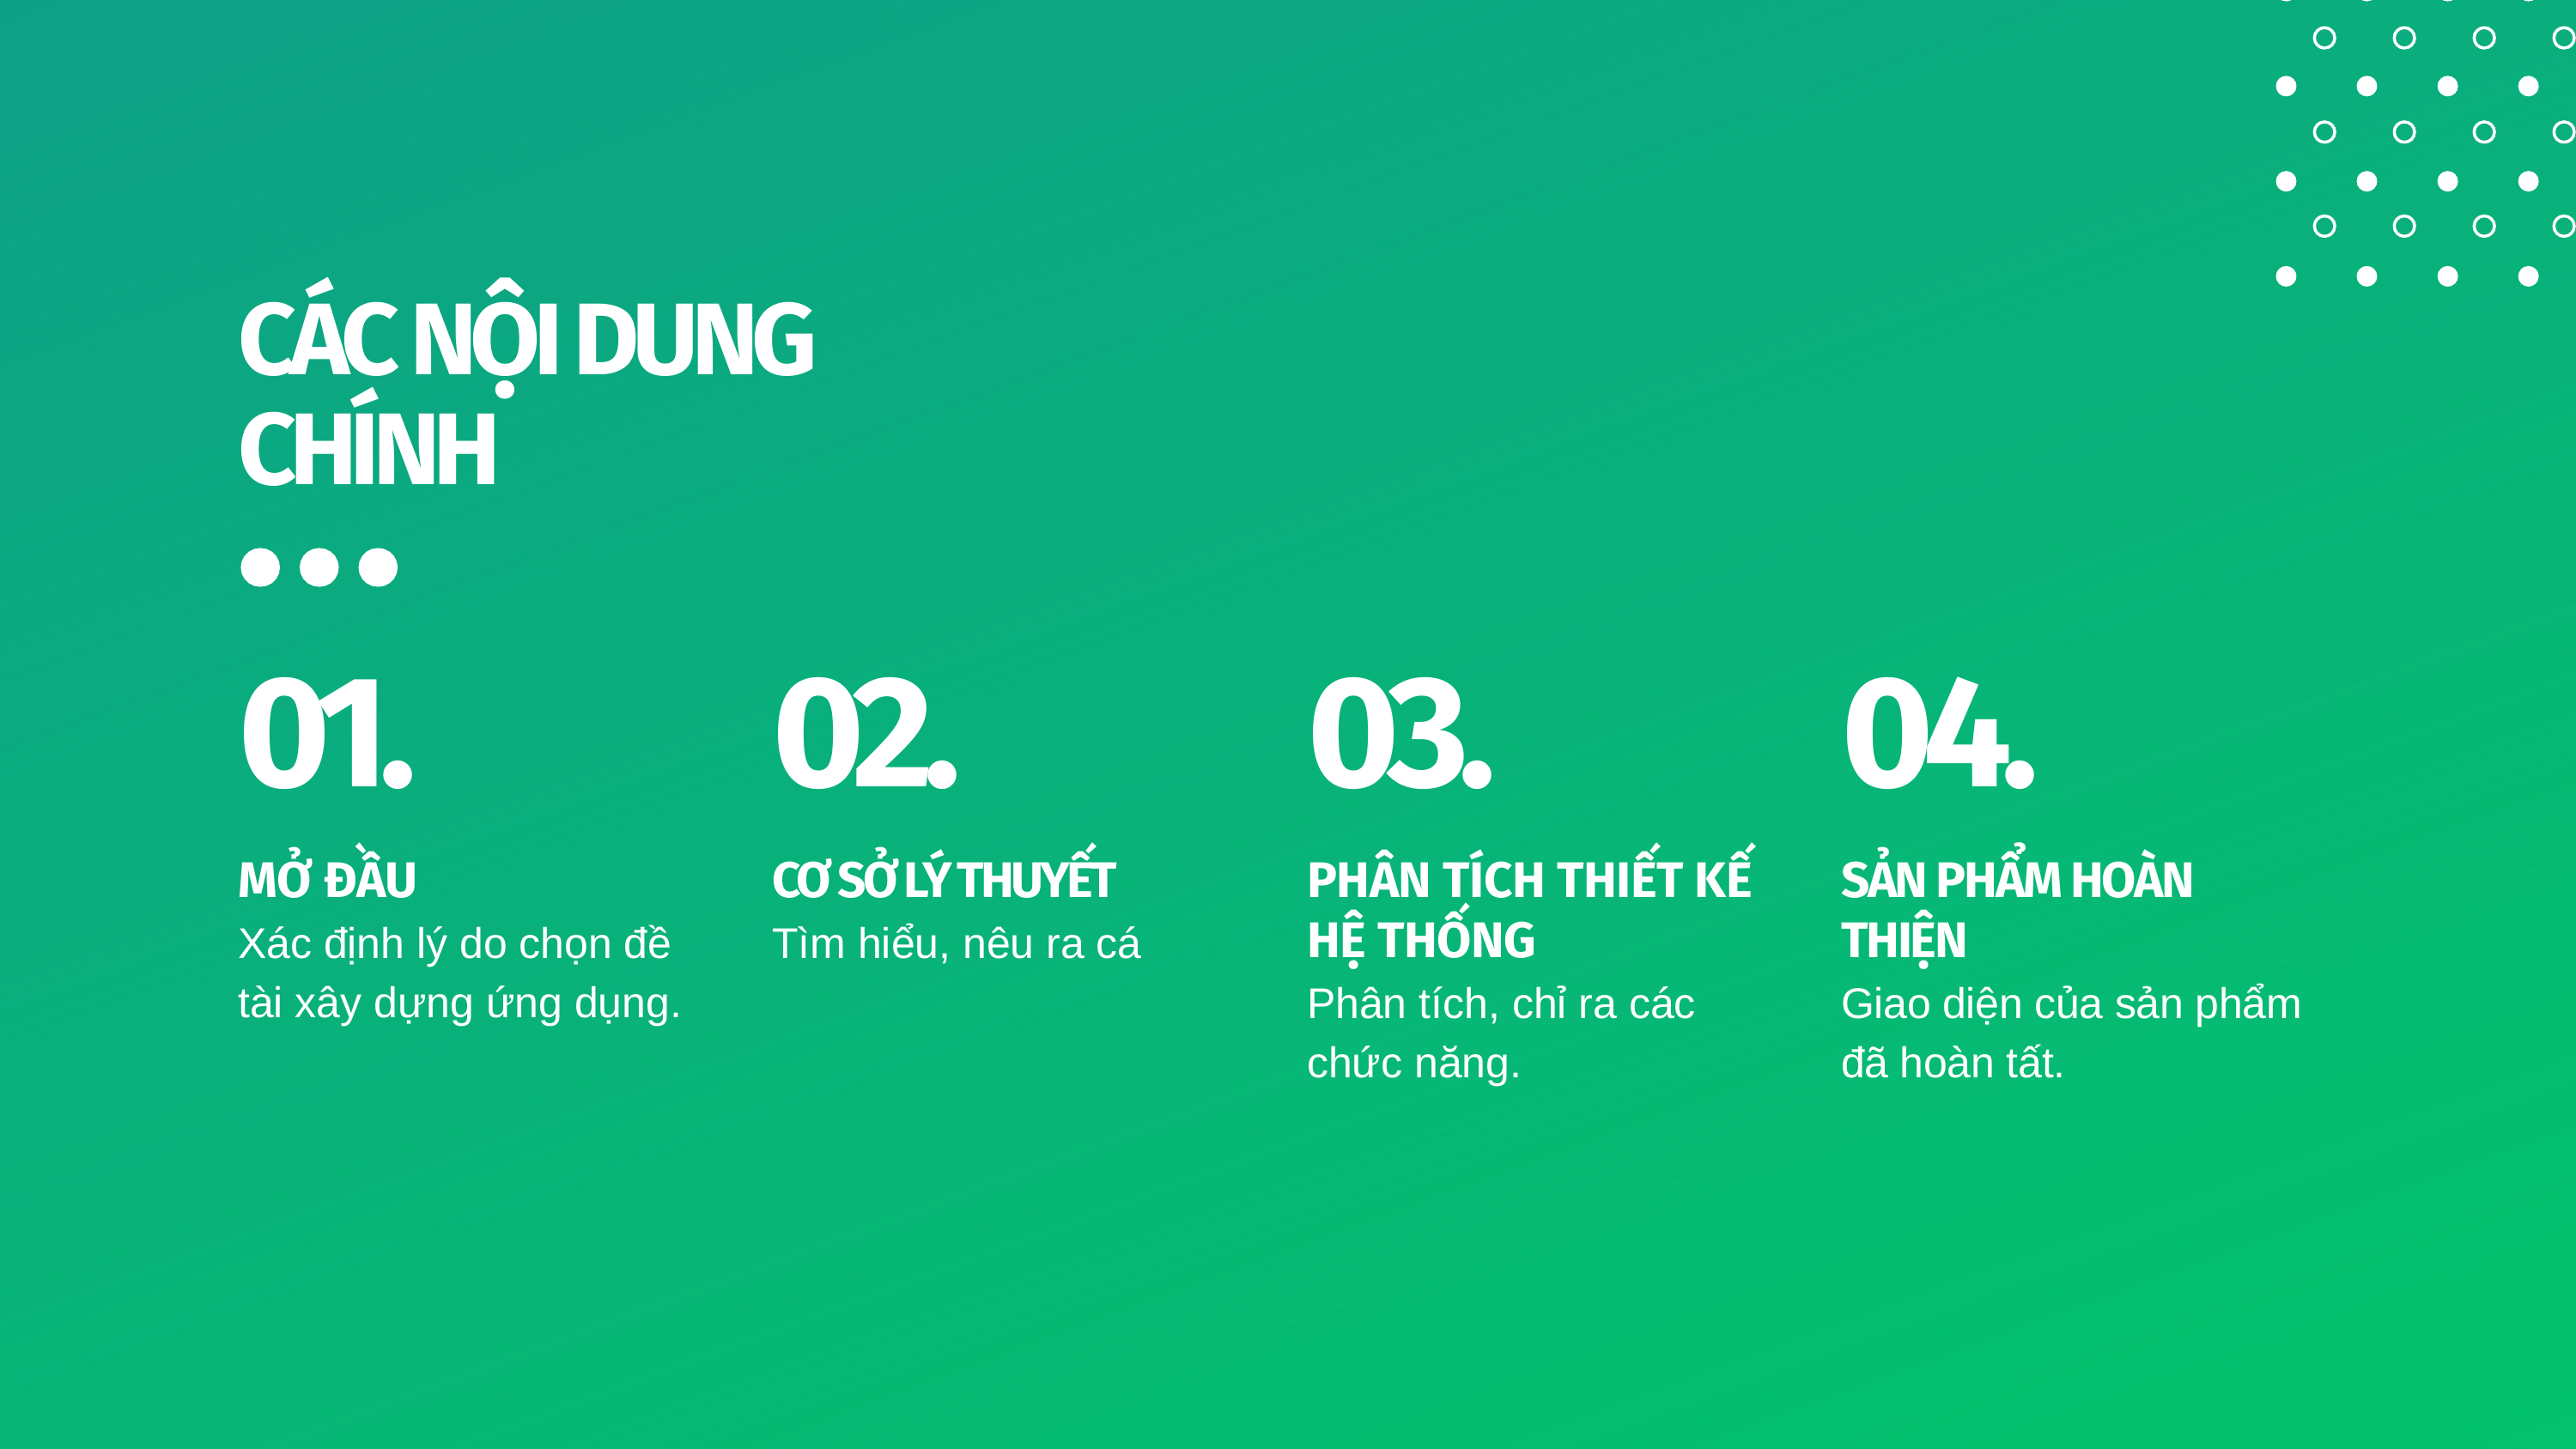

# CÁC NỘI DUNG CHÍNH
01.
MỞ ĐẦU
Xác định lý do chọn đề tài xây dựng ứng dụng.
02.
CƠ SỞ LÝ THUYẾT
Tìm hiểu, nêu ra cá
03.
PHÂN TÍCH THIẾT KẾ HỆ THỐNG
Phân tích, chỉ ra các chức năng.
04.
SẢN PHẨM HOÀN THIỆN
Giao diện của sản phẩm đã hoàn tất.